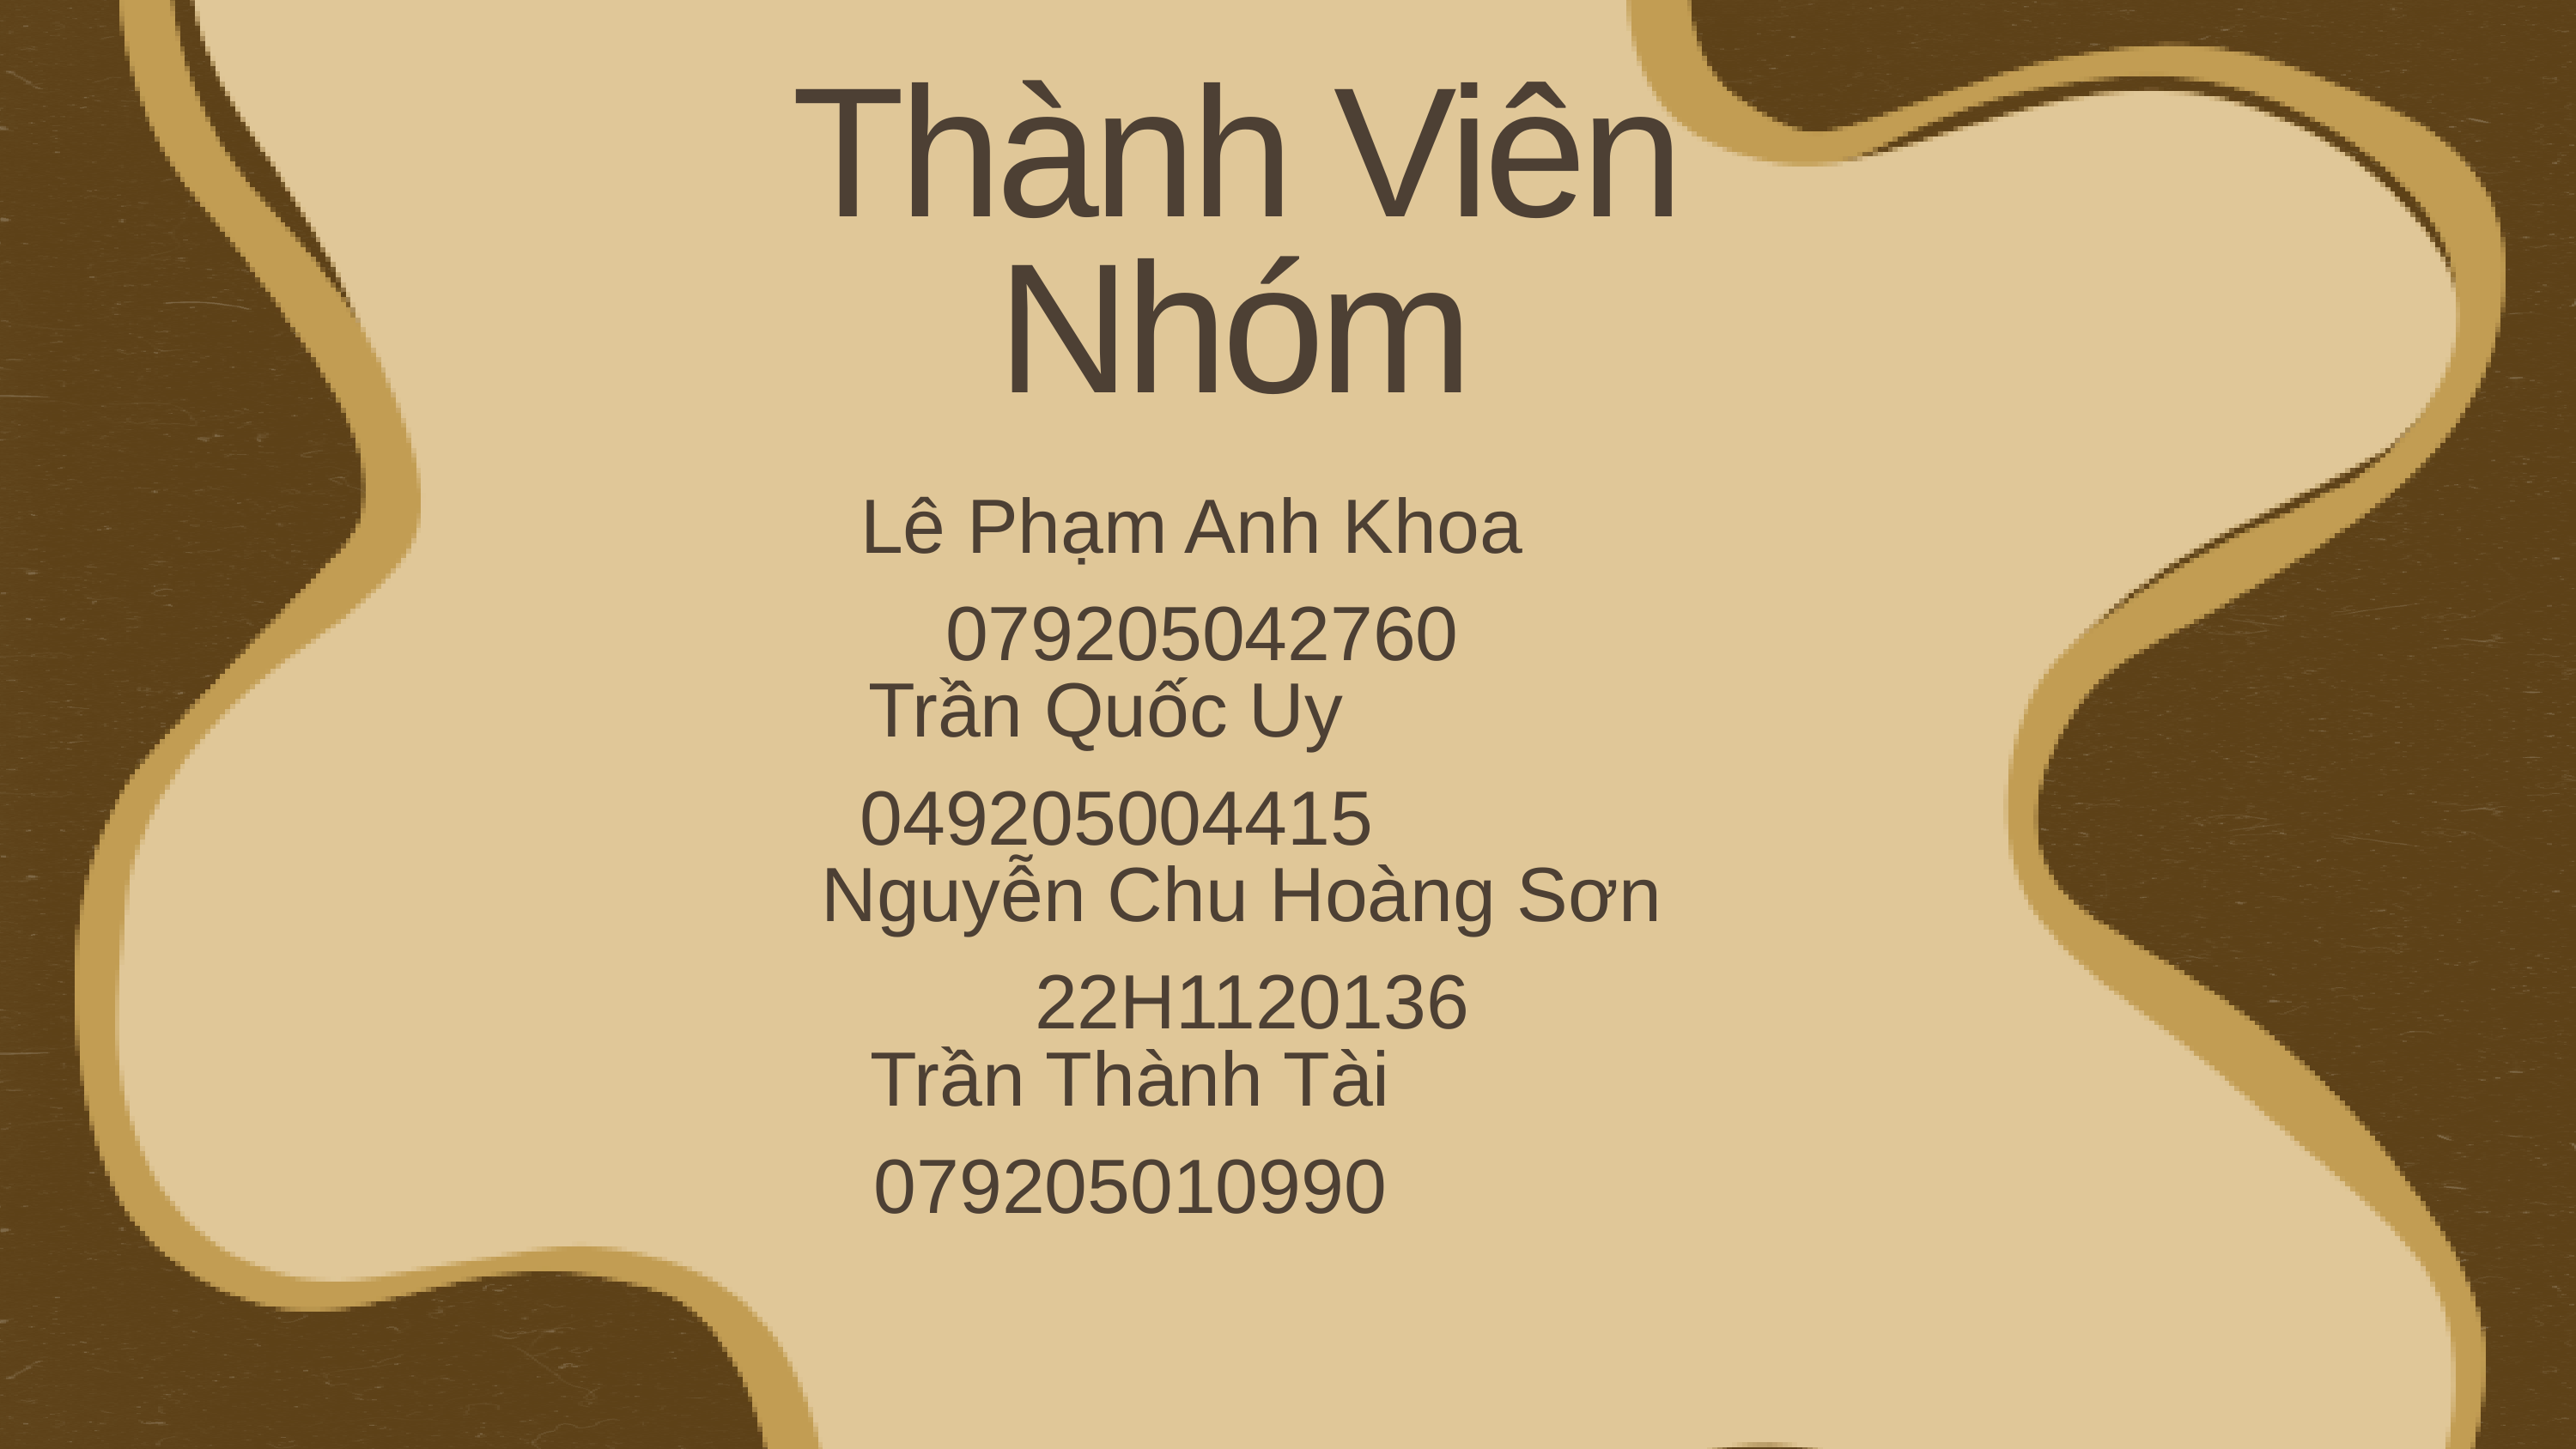

Thành Viên Nhóm
Lê Phạm Anh Khoa  079205042760
Trần Quốc Uy  049205004415
Nguyễn Chu Hoàng Sơn  22H1120136
Trần Thành Tài 079205010990